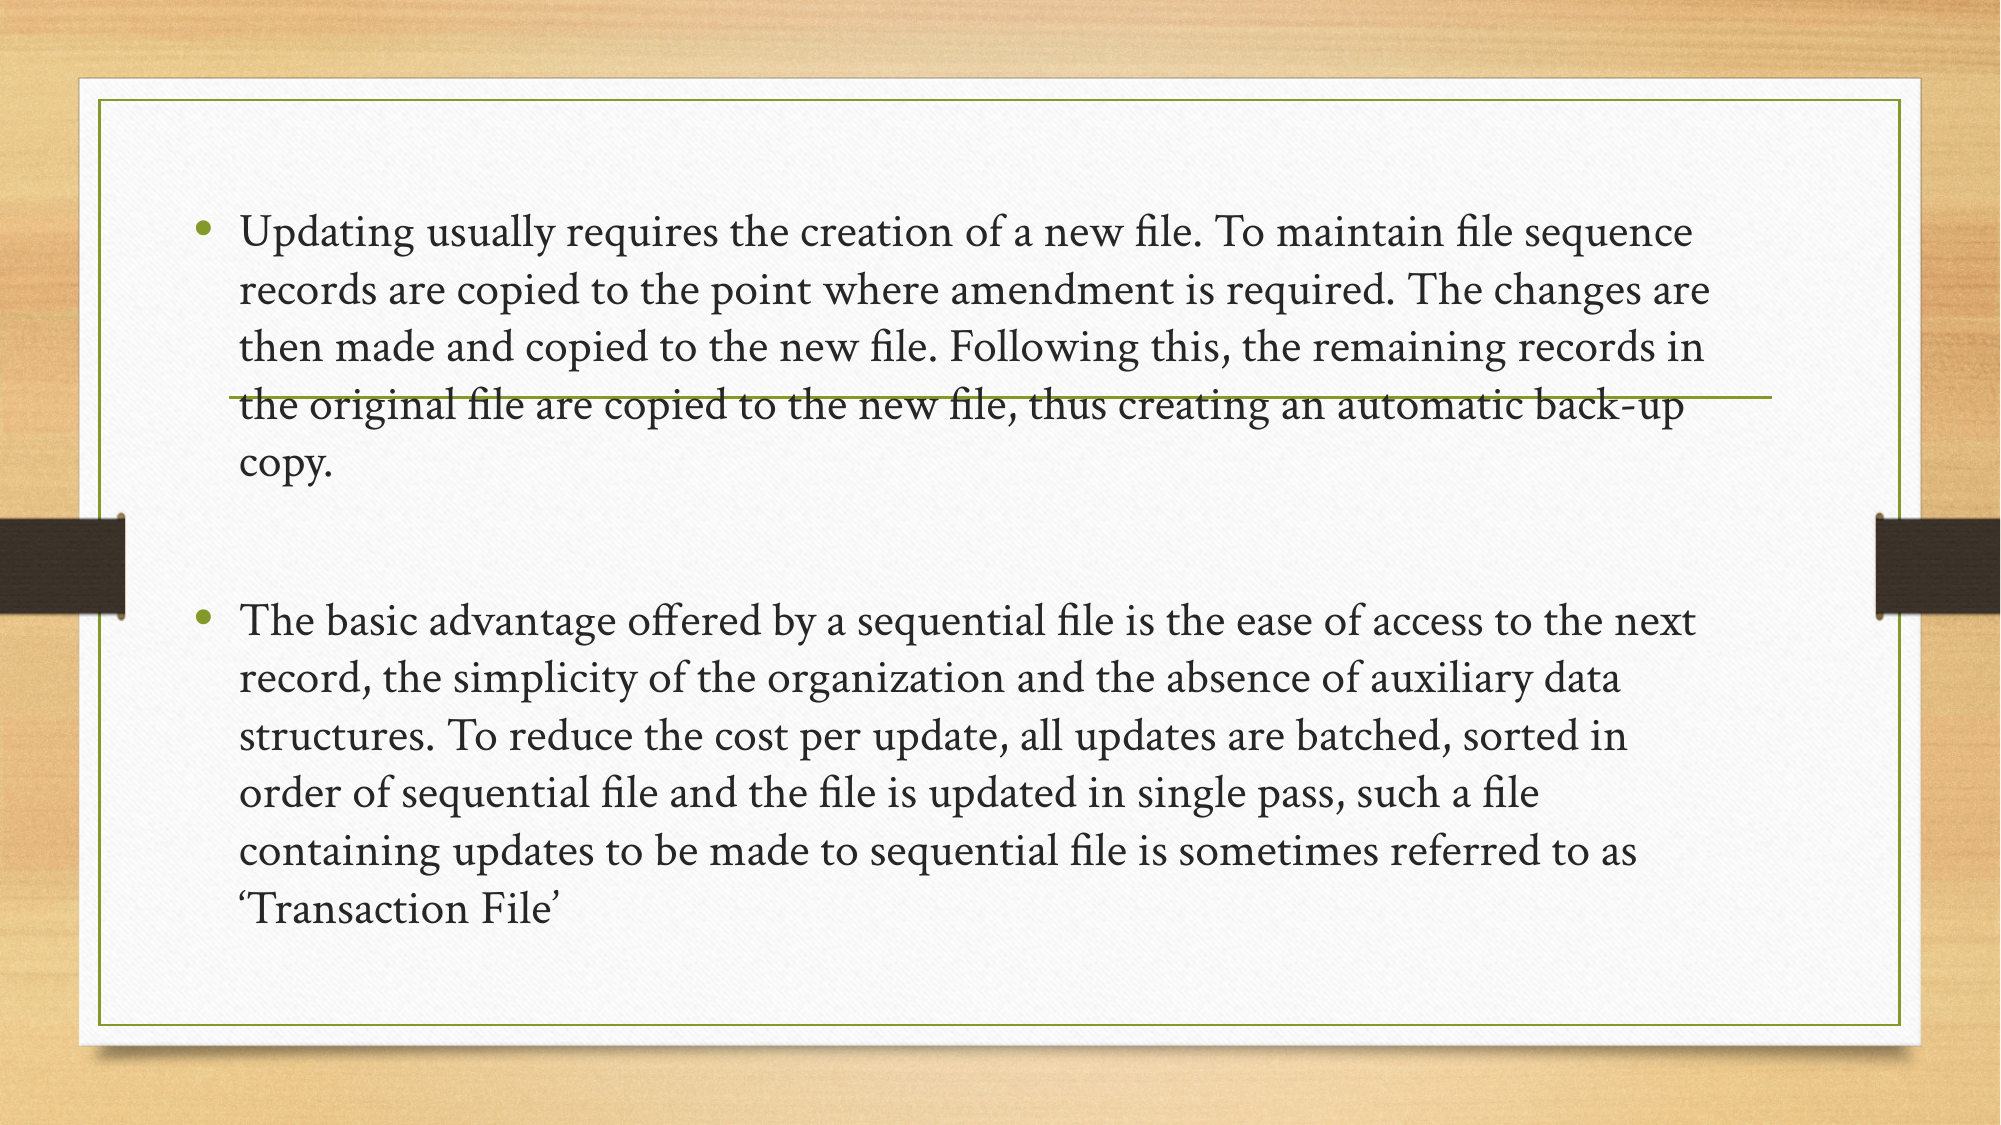

Updating usually requires the creation of a new file. To maintain file sequence records are copied to the point where amendment is required. The changes are then made and copied to the new file. Following this, the remaining records in the original file are copied to the new file, thus creating an automatic back-up copy.

The basic advantage offered by a sequential file is the ease of access to the next record, the simplicity of the organization and the absence of auxiliary data structures. To reduce the cost per update, all updates are batched, sorted in order of sequential file and the file is updated in single pass, such a file containing updates to be made to sequential file is sometimes referred to as ‘Transaction File’